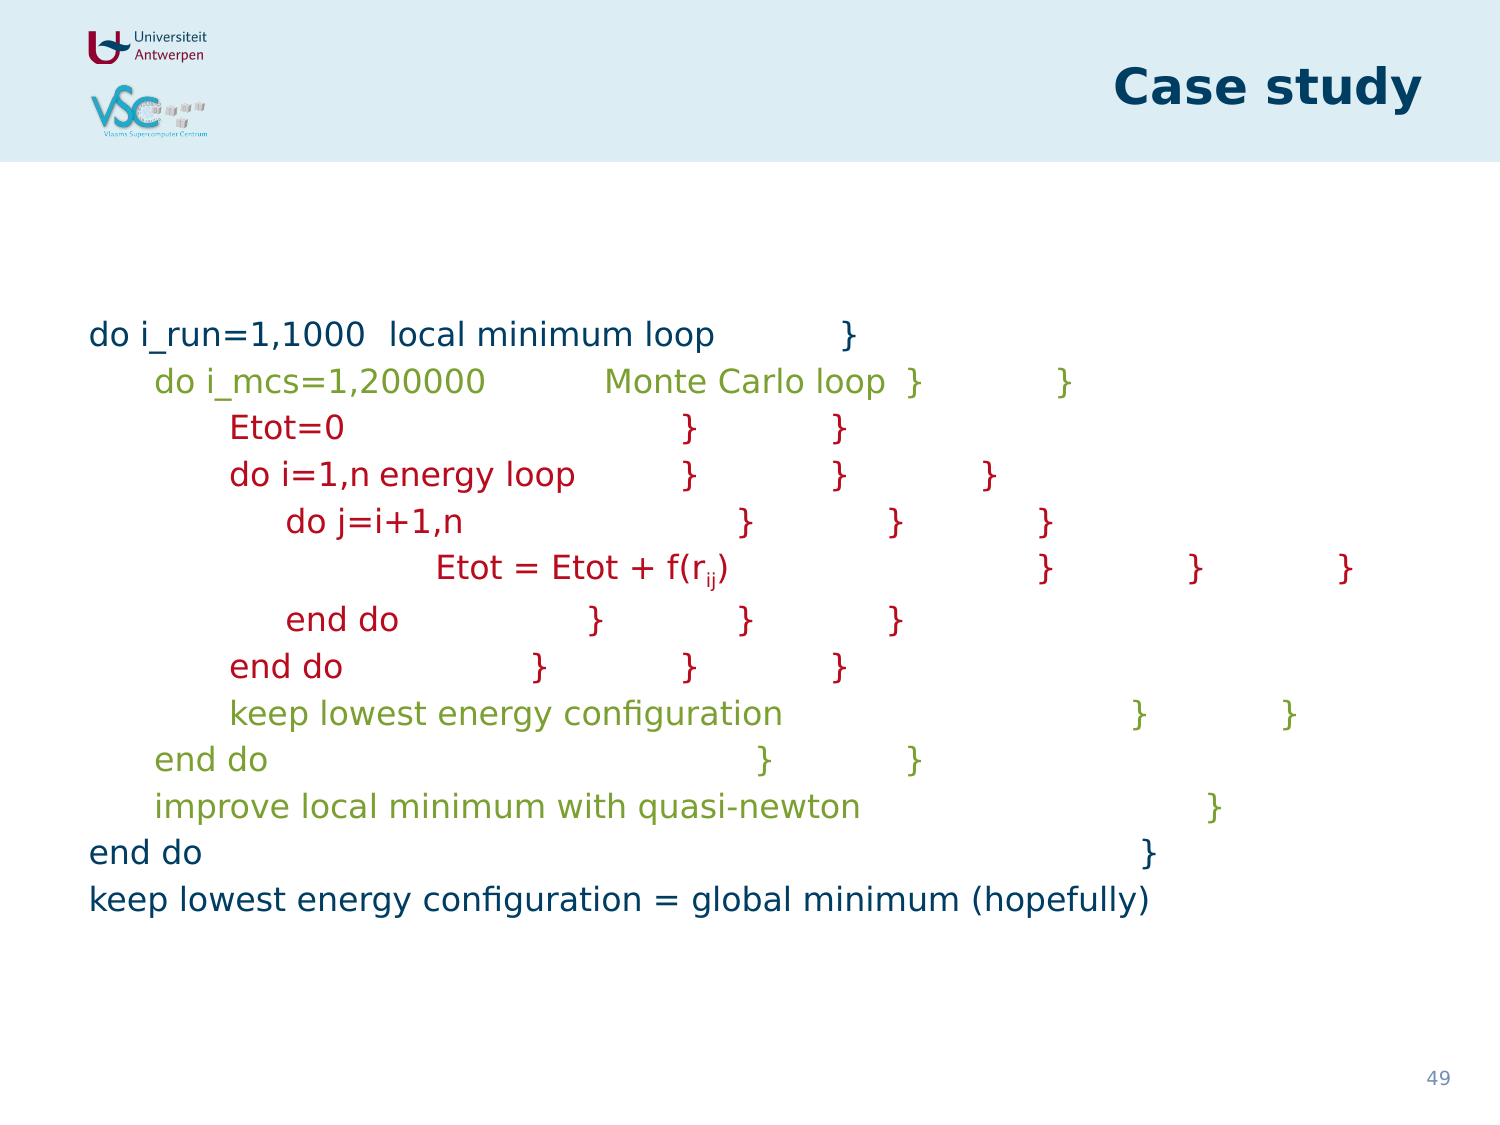

# Case study
do i_run=1,1000	local minimum loop	}
do i_mcs=1,200000	Monte Carlo loop	}	}
Etot=0			}	}
do i=1,n	energy loop	}	}	}
do j=i+1,n		}	}	}
	Etot = Etot + f(rij)	                 	}	}	}
end do		}	}	}
end do		}	}	}
keep lowest energy configuration			}	}
end do				}	}
improve local minimum with quasi-newton			}
end do							}
keep lowest energy configuration = global minimum (hopefully)